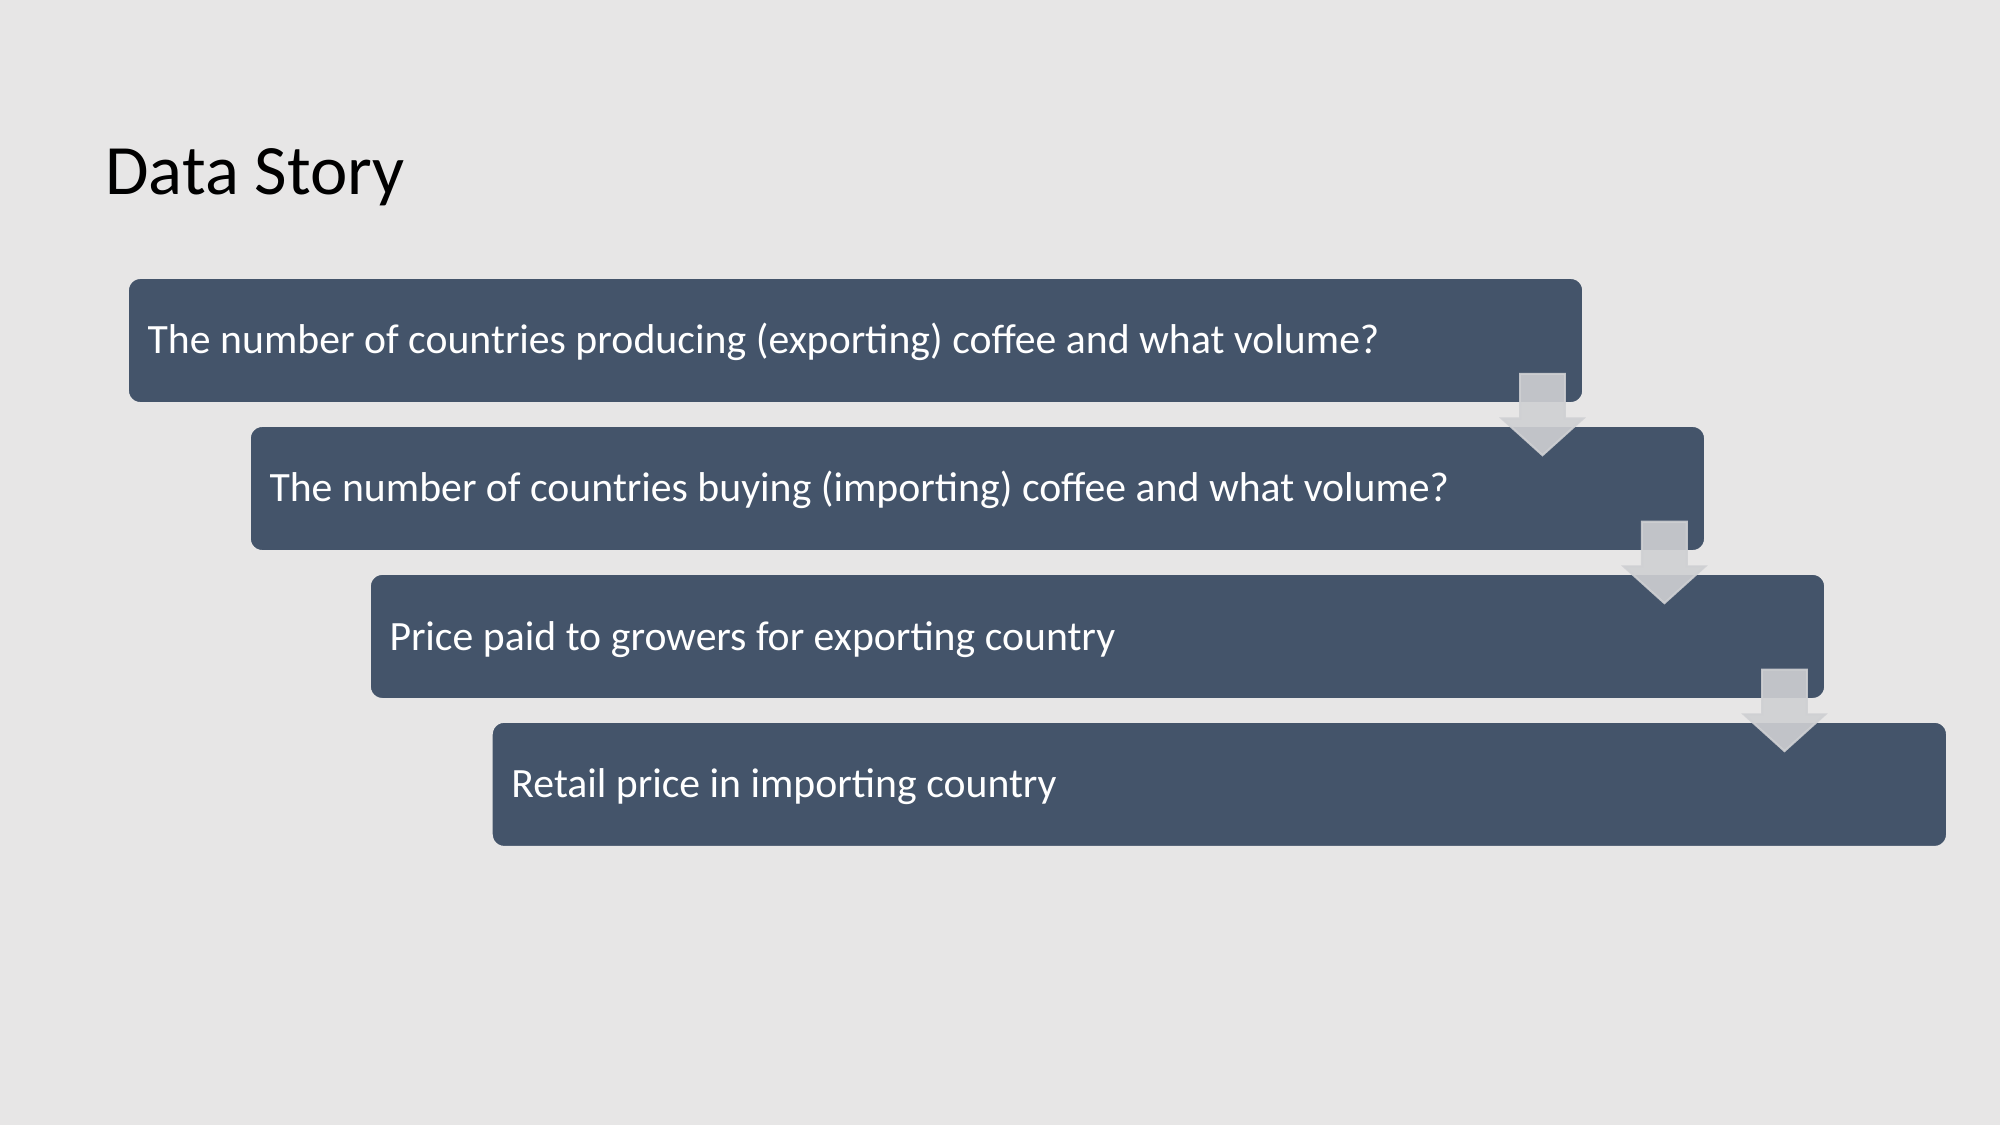

# Data Story
The number of countries producing (exporting) coffee and what volume?
The number of countries buying (importing) coffee and what volume?
Price paid to growers for exporting country
Retail price in importing country